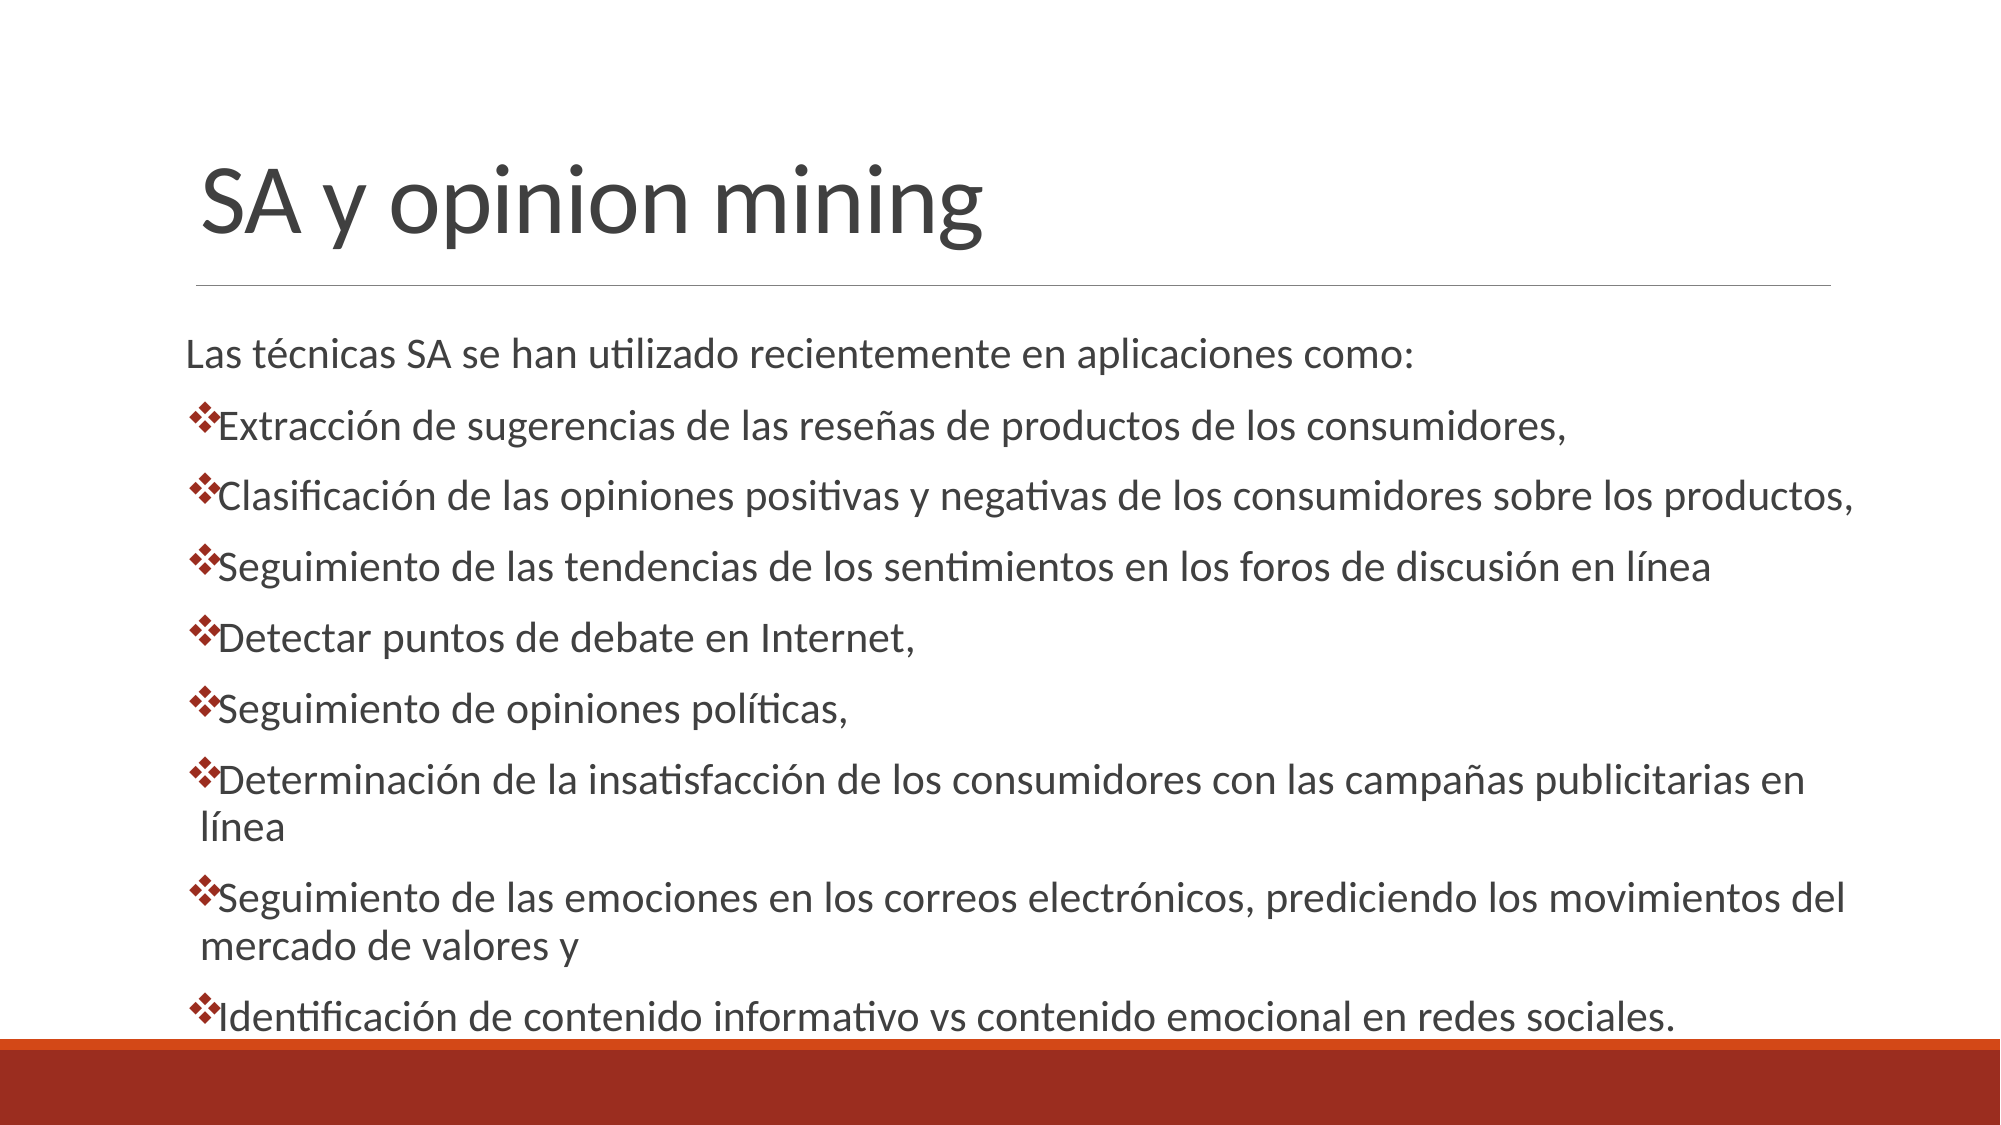

# SA y opinion mining
Las técnicas SA se han utilizado recientemente en aplicaciones como:
Extracción de sugerencias de las reseñas de productos de los consumidores,
Clasificación de las opiniones positivas y negativas de los consumidores sobre los productos,
Seguimiento de las tendencias de los sentimientos en los foros de discusión en línea
Detectar puntos de debate en Internet,
Seguimiento de opiniones políticas,
Determinación de la insatisfacción de los consumidores con las campañas publicitarias en línea
Seguimiento de las emociones en los correos electrónicos, prediciendo los movimientos del mercado de valores y
Identificación de contenido informativo vs contenido emocional en redes sociales.